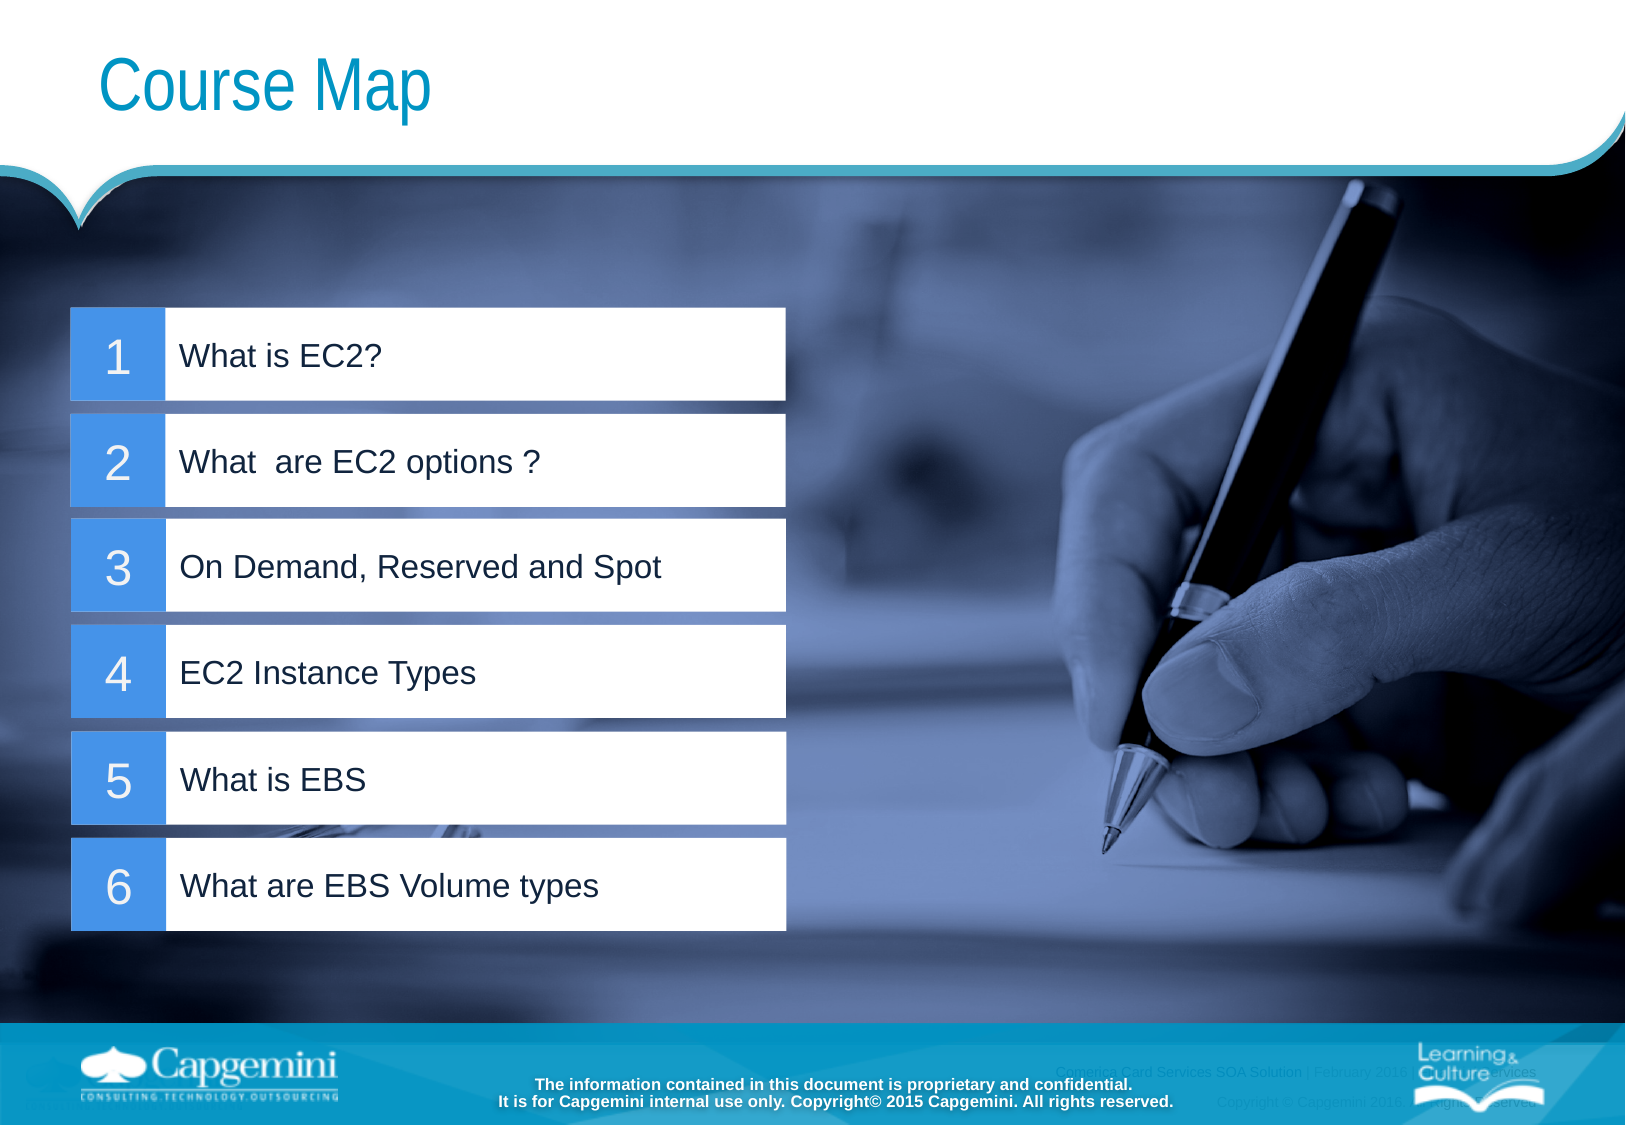

# Course Map
What is EC2?
1
What  are EC2 options ?
2
On Demand, Reserved and Spot
3
EC2 Instance Types
4
What is EBS
5
What are EBS Volume types
6